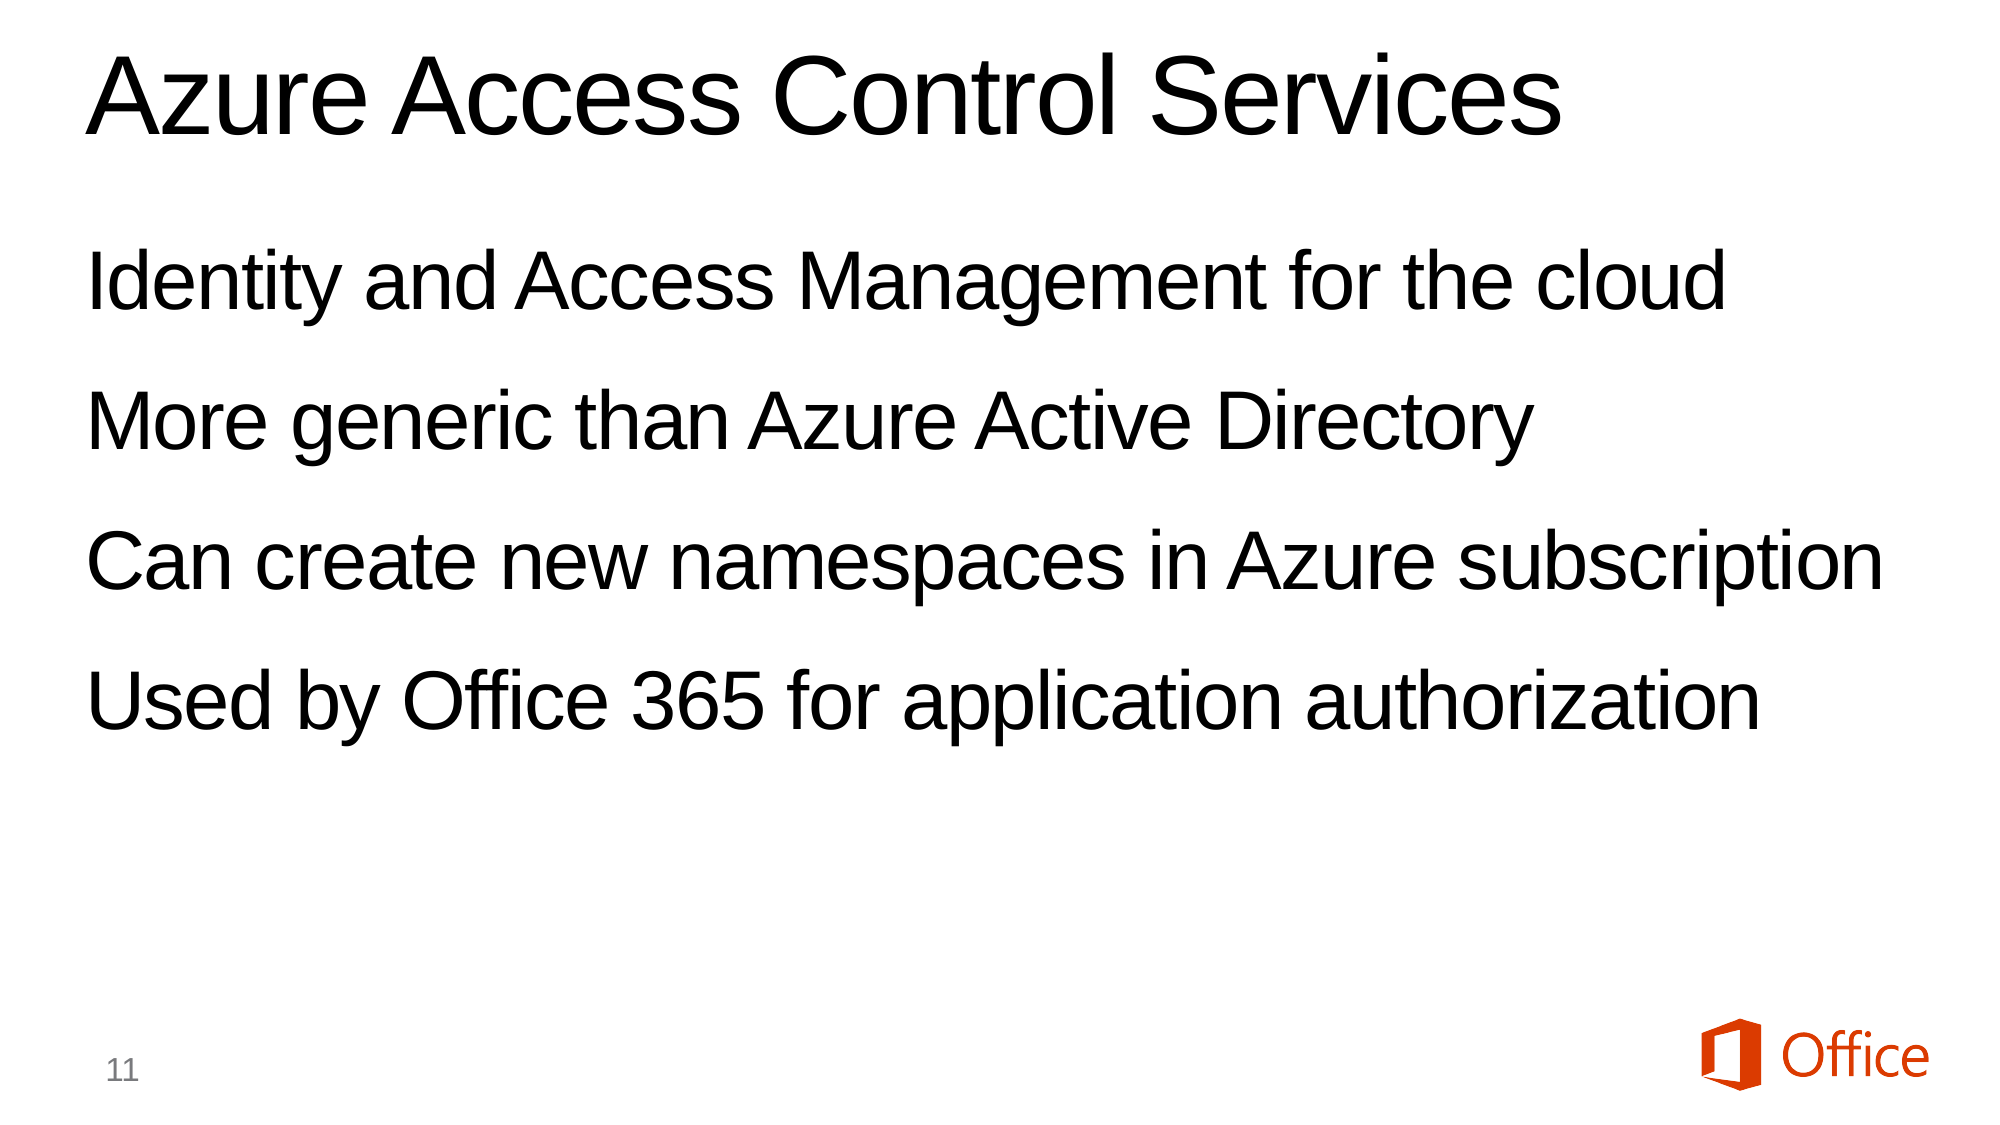

# Azure Access Control Services
Identity and Access Management for the cloud
More generic than Azure Active Directory
Can create new namespaces in Azure subscription
Used by Office 365 for application authorization

11